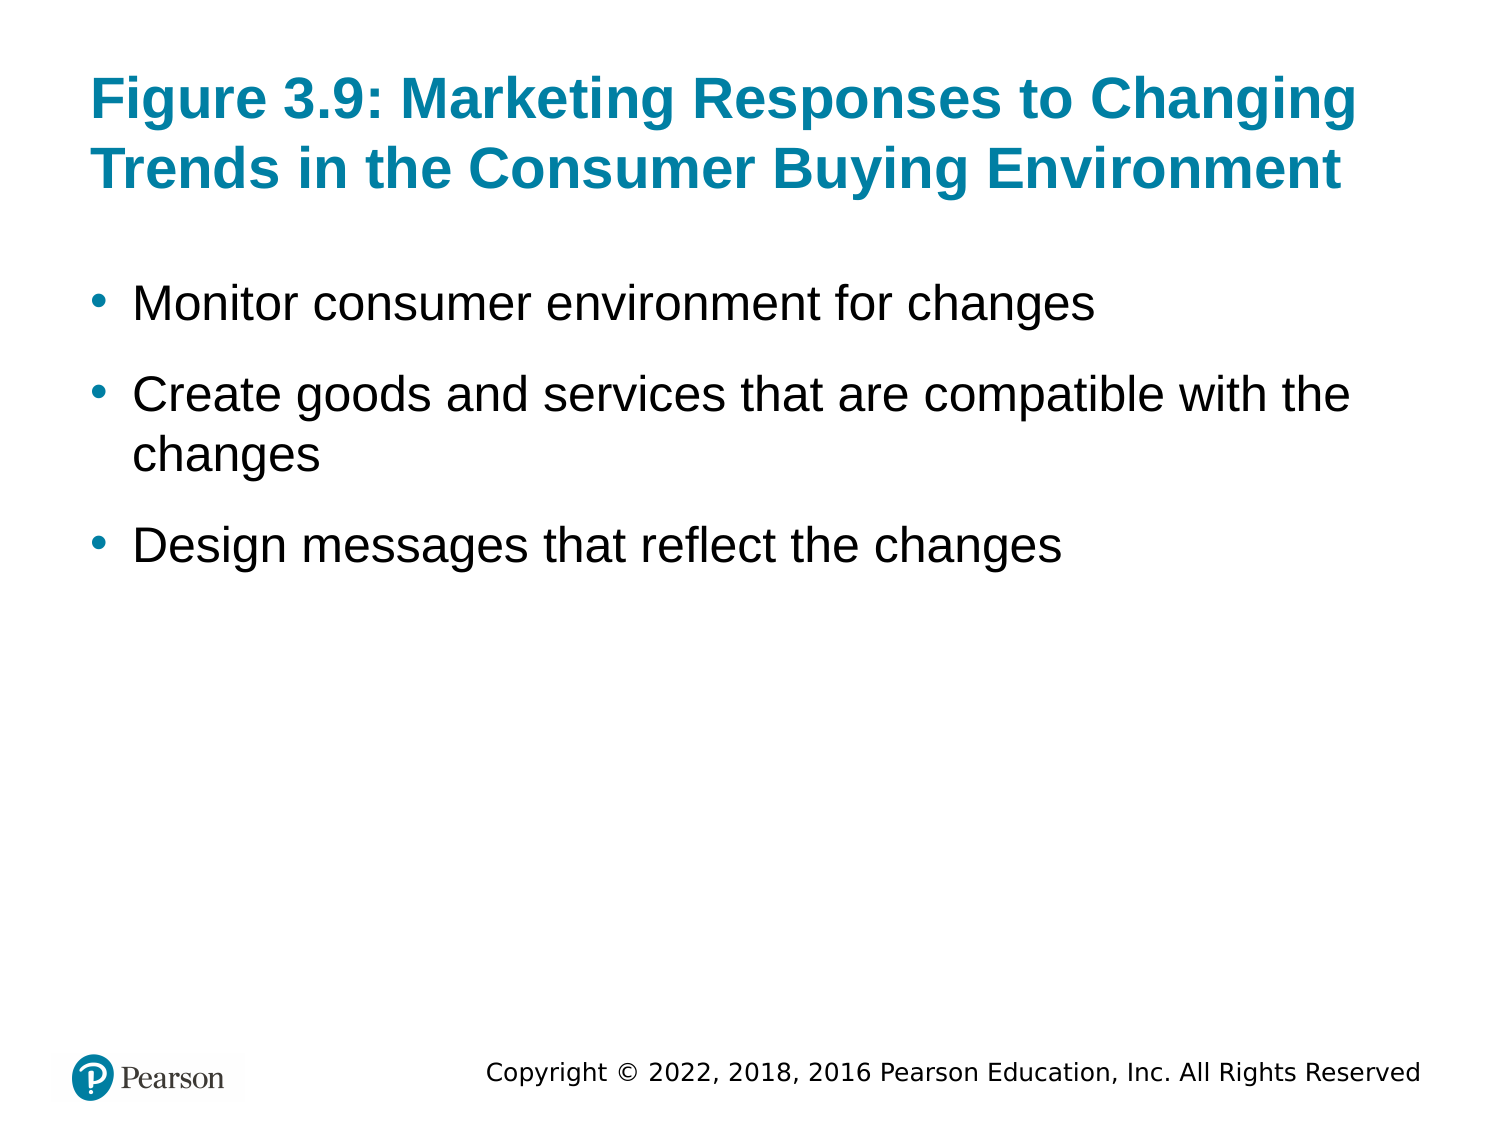

# Figure 3.9: Marketing Responses to Changing Trends in the Consumer Buying Environment
Monitor consumer environment for changes
Create goods and services that are compatible with the changes
Design messages that reflect the changes